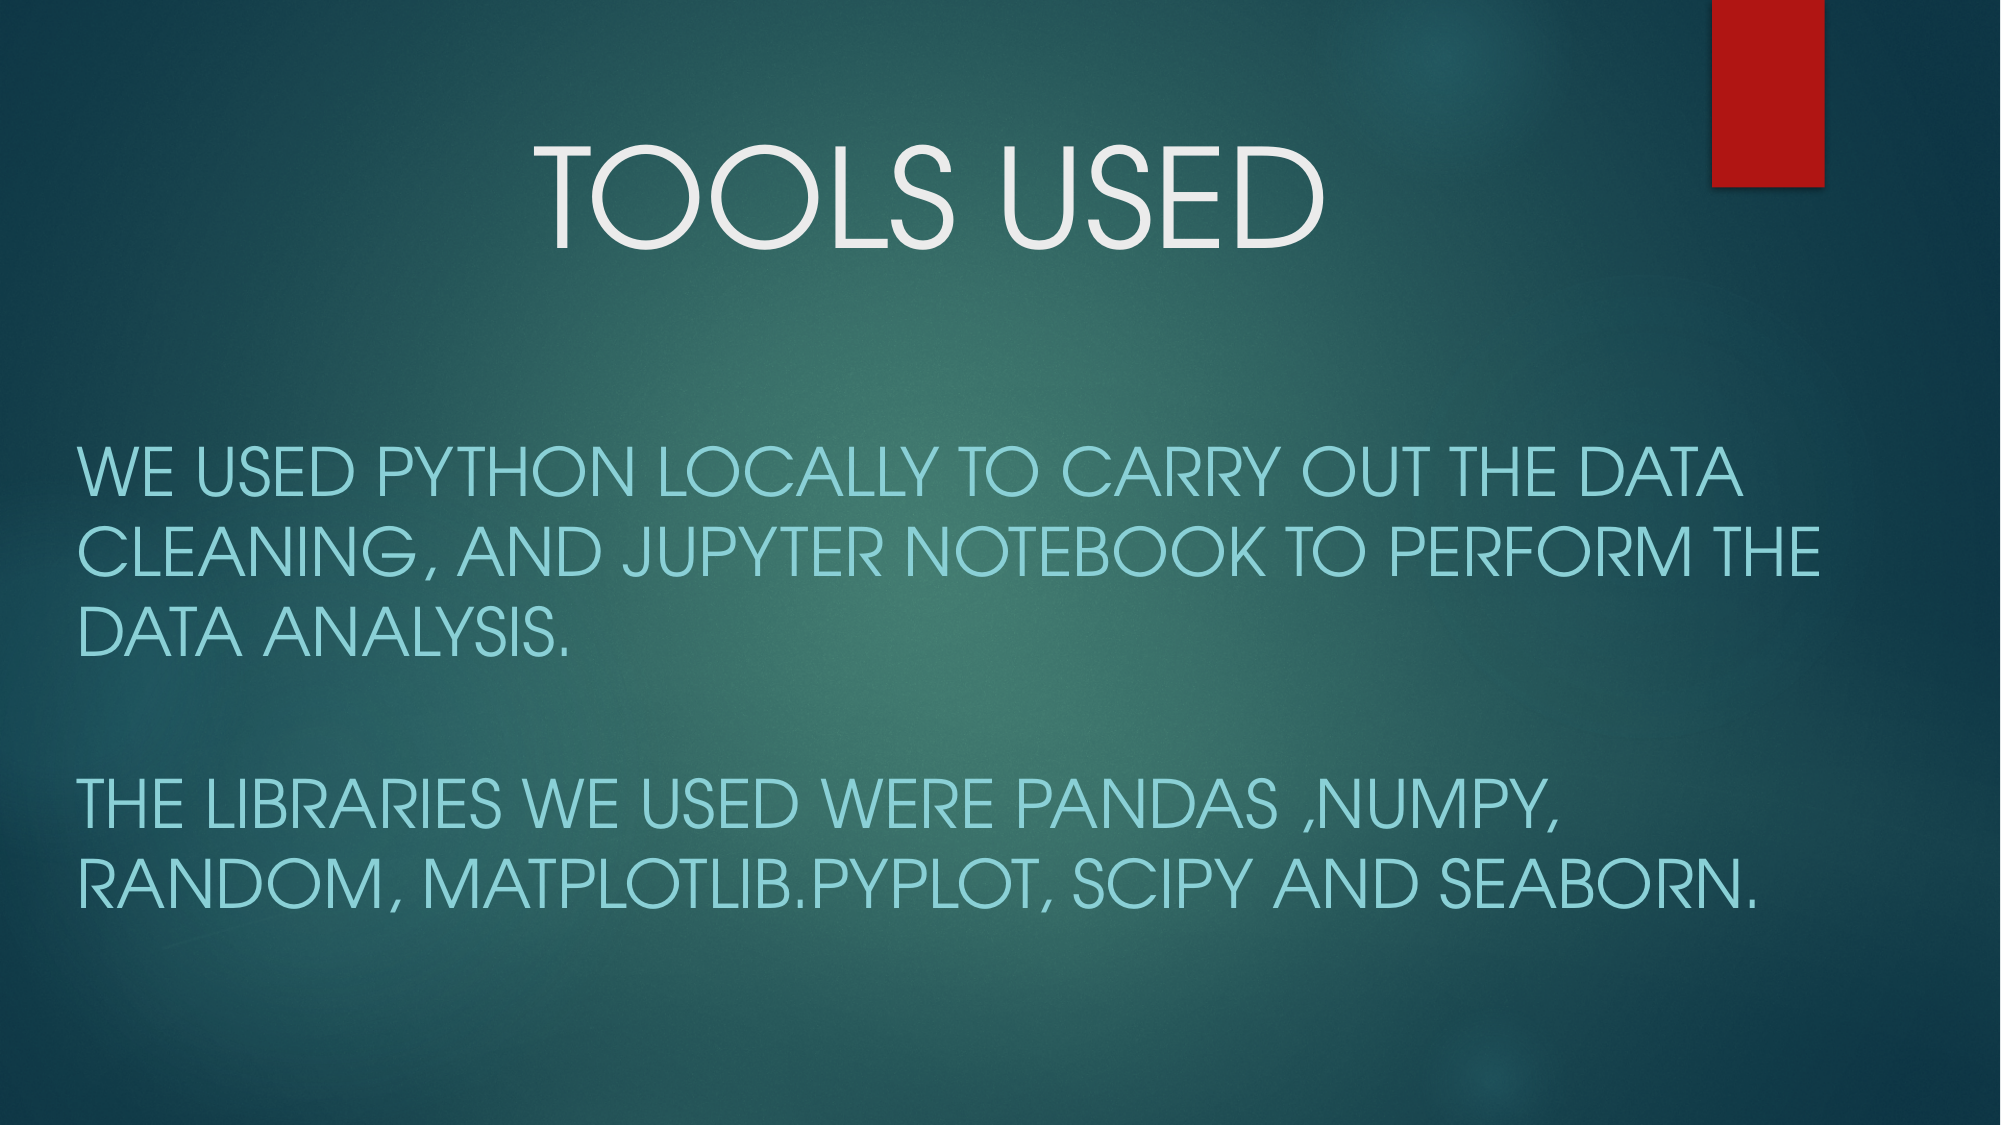

# TOOLS USED
We used python locally to carry out the data cleaning, and Jupyter Notebook to perform the data analysis.

The libraries we used were pandas ,numpy, random, matplotlib.pyplot, scipy and seaborn.